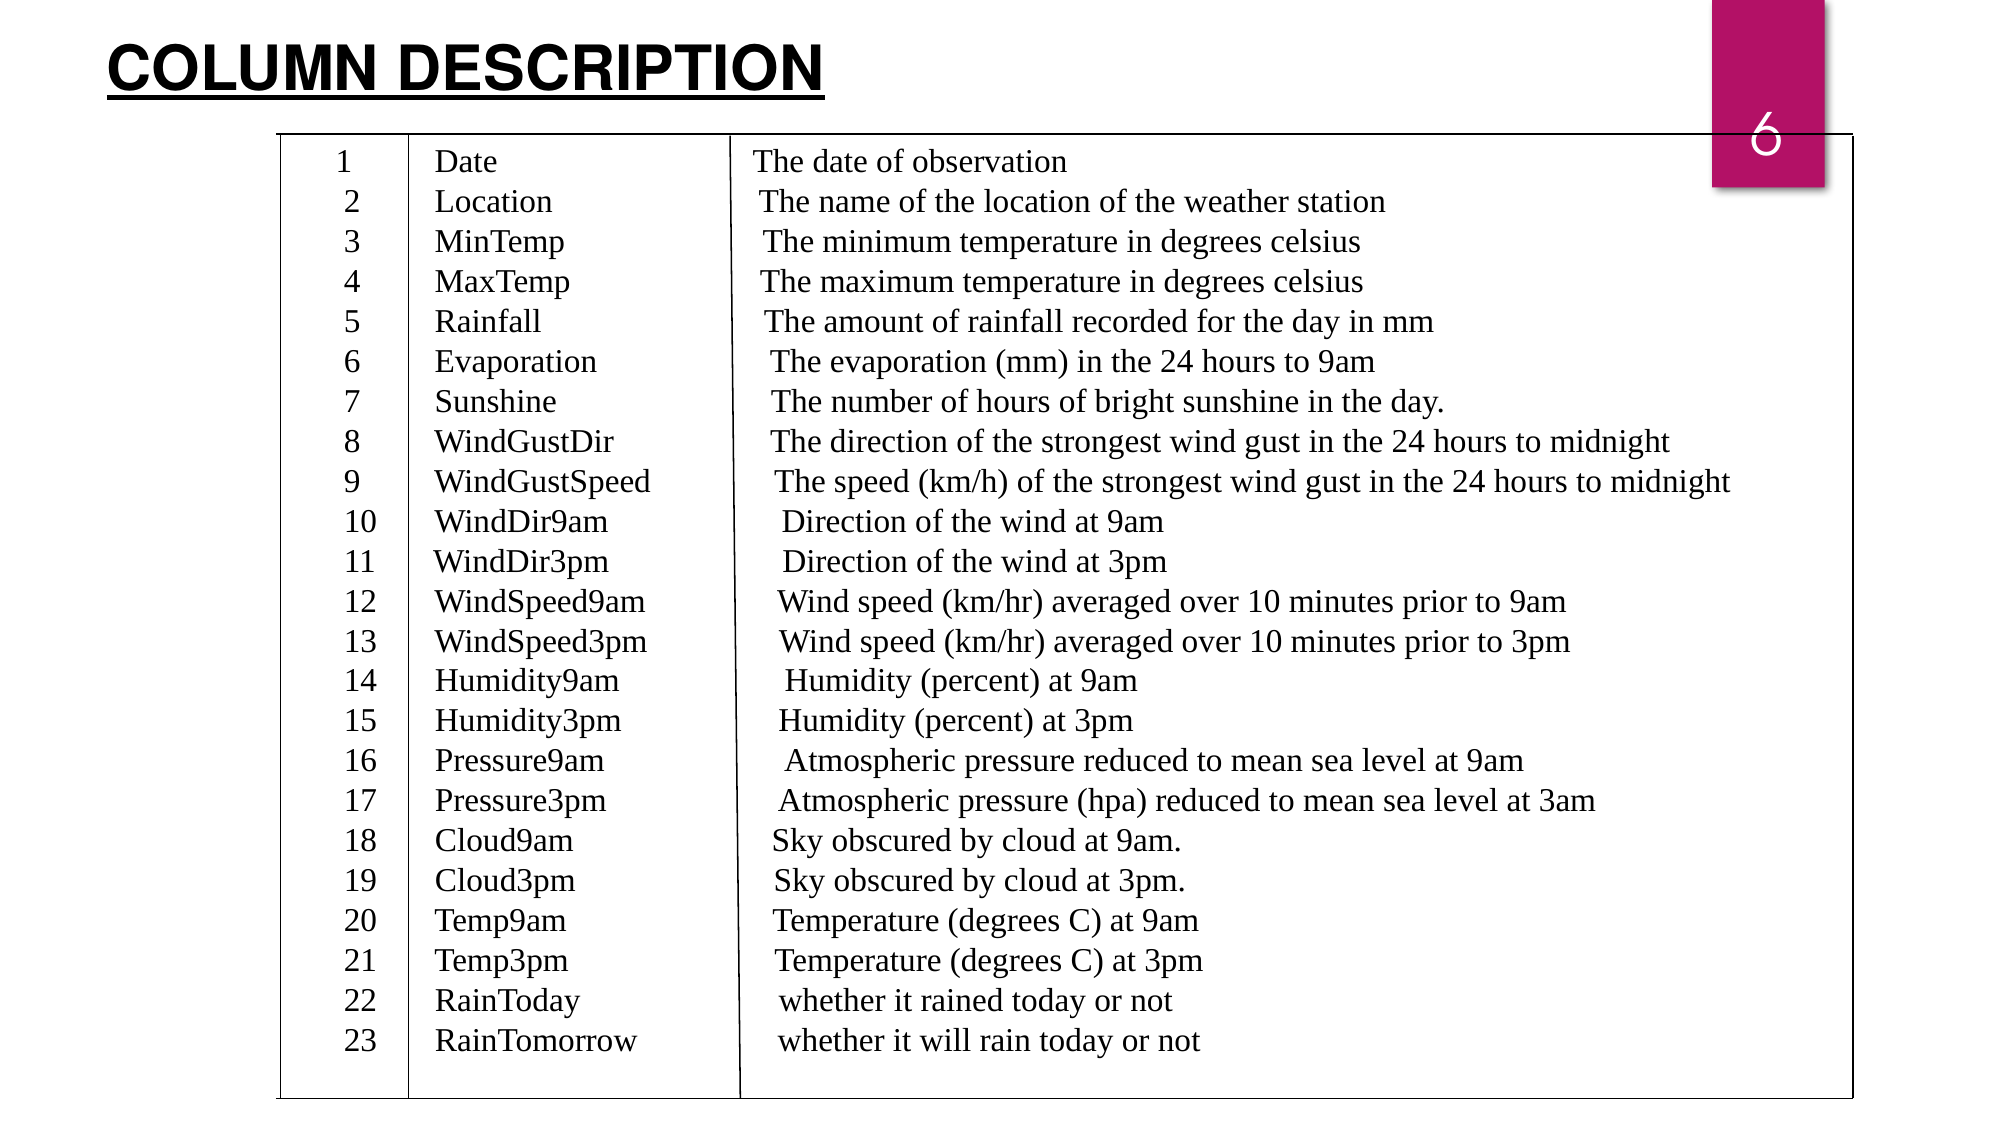

COLUMN DESCRIPTION
6
1          Date                               The date of observation
 2         Location                         The name of the location of the weather station
 3         MinTemp                        The minimum temperature in degrees celsius
 4         MaxTemp                       The maximum temperature in degrees celsius
 5         Rainfall                           The amount of rainfall recorded for the day in mm
 6         Evaporation                     The evaporation (mm) in the 24 hours to 9am
 7         Sunshine                          The number of hours of bright sunshine in the day.
 8         WindGustDir                   The direction of the strongest wind gust in the 24 hours to midnight
 9         WindGustSpeed               The speed (km/h) of the strongest wind gust in the 24 hours to midnight
 10       WindDir9am                     Direction of the wind at 9am
 11       WindDir3pm                     Direction of the wind at 3pm
 12       WindSpeed9am                Wind speed (km/hr) averaged over 10 minutes prior to 9am
 13       WindSpeed3pm                Wind speed (km/hr) averaged over 10 minutes prior to 3pm
 14       Humidity9am                    Humidity (percent) at 9am
 15       Humidity3pm                   Humidity (percent) at 3pm
 16       Pressure9am                      Atmospheric pressure reduced to mean sea level at 9am
 17       Pressure3pm                     Atmospheric pressure (hpa) reduced to mean sea level at 3am
 18       Cloud9am                        Sky obscured by cloud at 9am.
 19       Cloud3pm                        Sky obscured by cloud at 3pm.
 20       Temp9am                         Temperature (degrees C) at 9am
 21       Temp3pm                         Temperature (degrees C) at 3pm
 22       RainToday                        whether it rained today or not
 23       RainTomorrow                 whether it will rain today or not